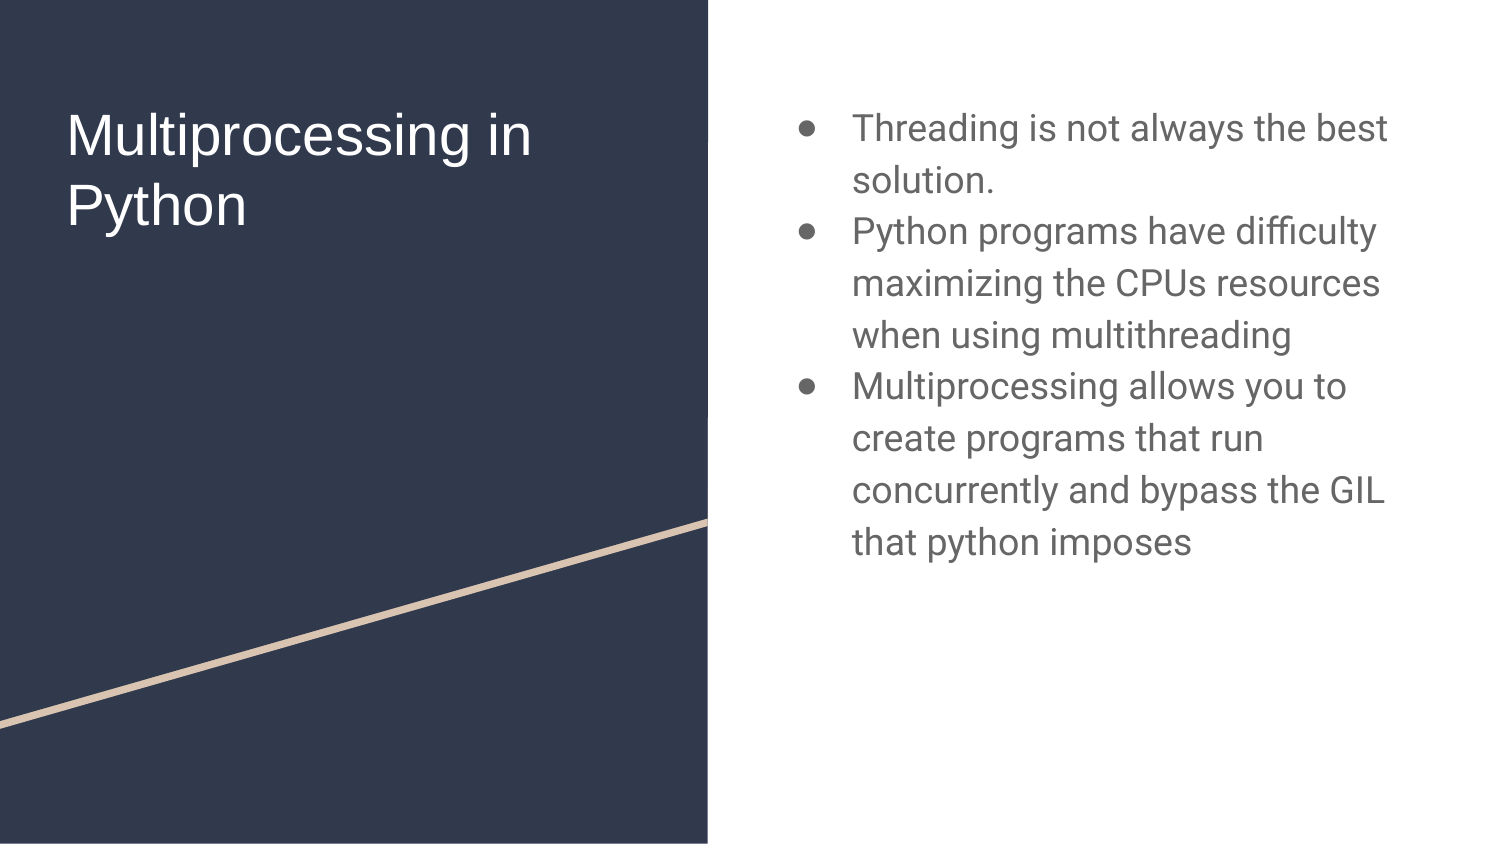

# Multiprocessing in Python
Threading is not always the best solution.
Python programs have difficulty maximizing the CPUs resources when using multithreading
Multiprocessing allows you to create programs that run concurrently and bypass the GIL that python imposes